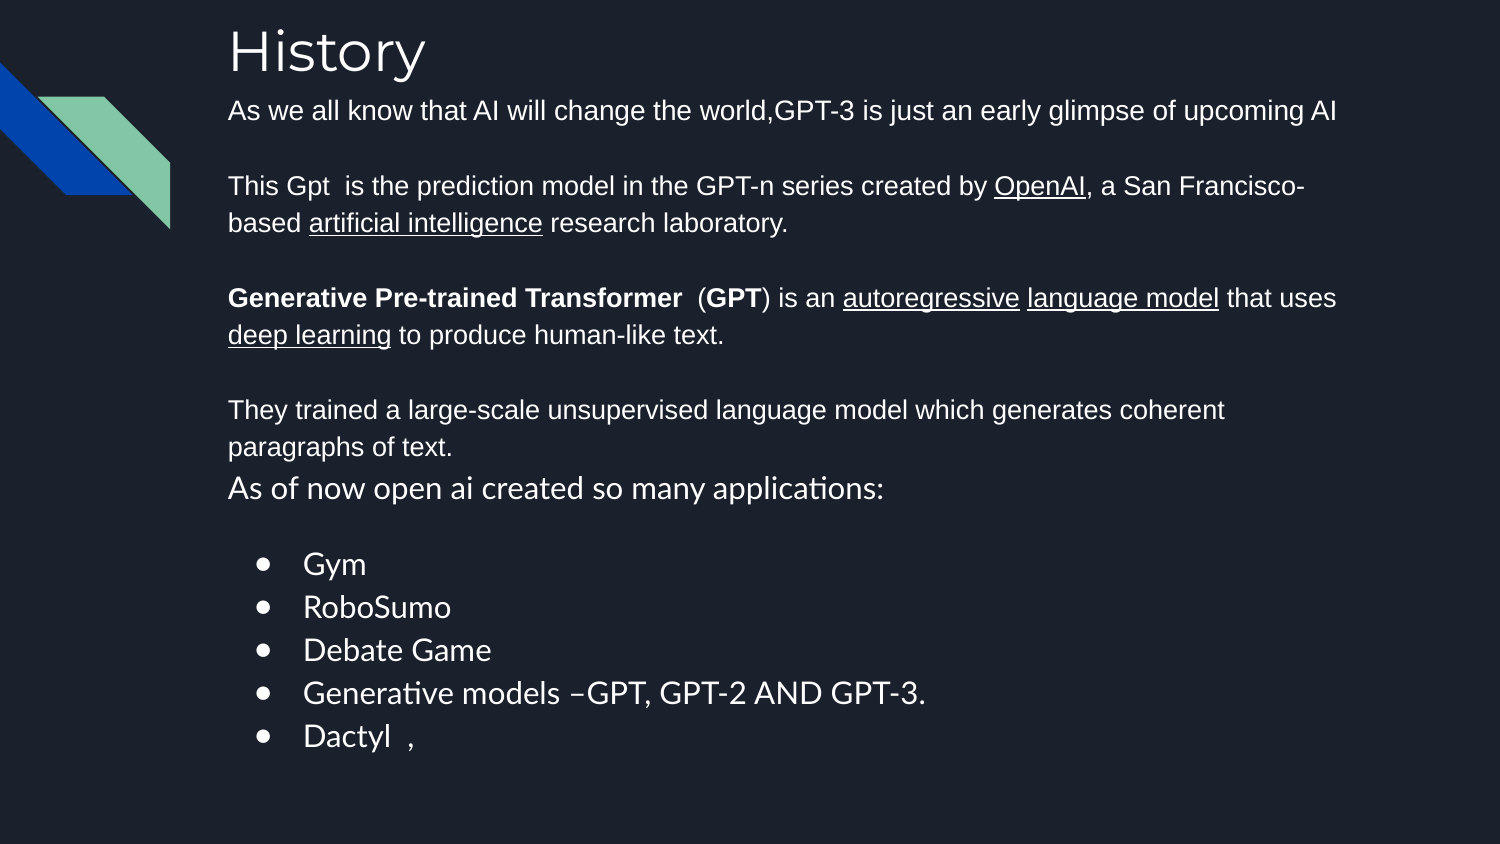

# History
As we all know that AI will change the world,GPT-3 is just an early glimpse of upcoming AI

This Gpt  is the prediction model in the GPT-n series created by OpenAI, a San Francisco-based artificial intelligence research laboratory.

Generative Pre-trained Transformer  (GPT) is an autoregressive language model that uses deep learning to produce human-like text.

They trained a large-scale unsupervised language model which generates coherent paragraphs of text.
As of now open ai created so many applications:
Gym
RoboSumo
Debate Game
Generative models –GPT, GPT-2 AND GPT-3.
Dactyl  ,